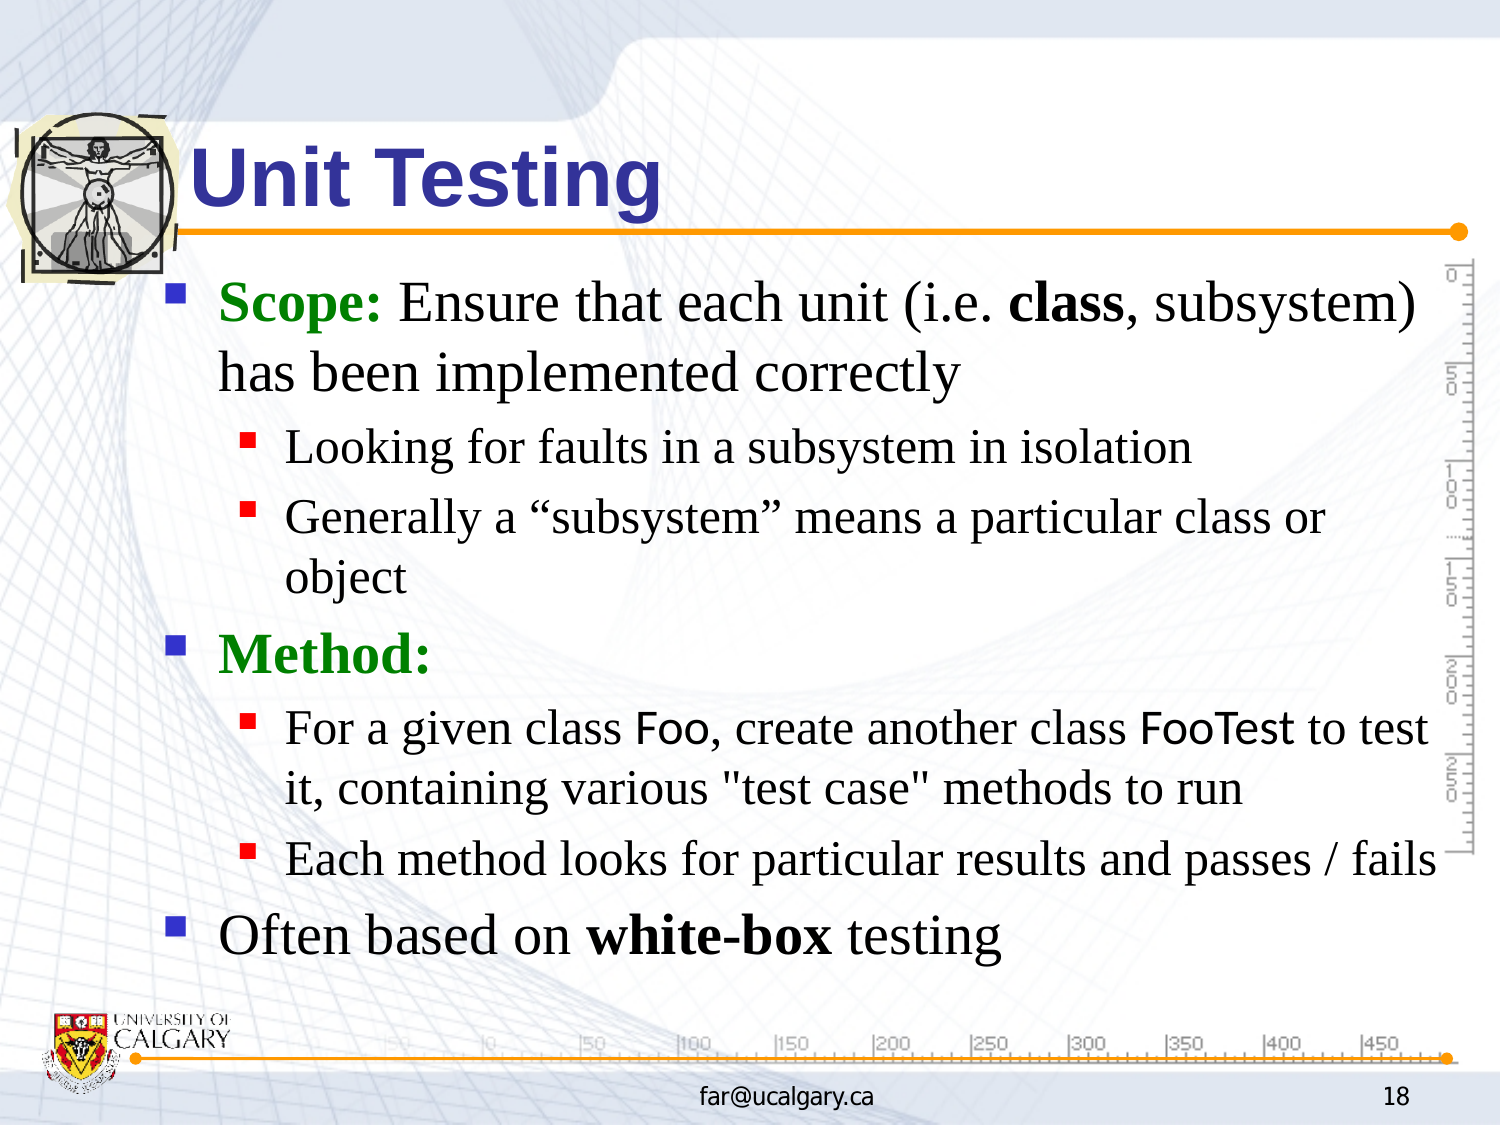

# Unit Testing
Scope: Ensure that each unit (i.e. class, subsystem) has been implemented correctly
Looking for faults in a subsystem in isolation
Generally a “subsystem” means a particular class or object
Method:
For a given class Foo, create another class FooTest to test it, containing various "test case" methods to run
Each method looks for particular results and passes / fails
Often based on white-box testing
far@ucalgary.ca
18